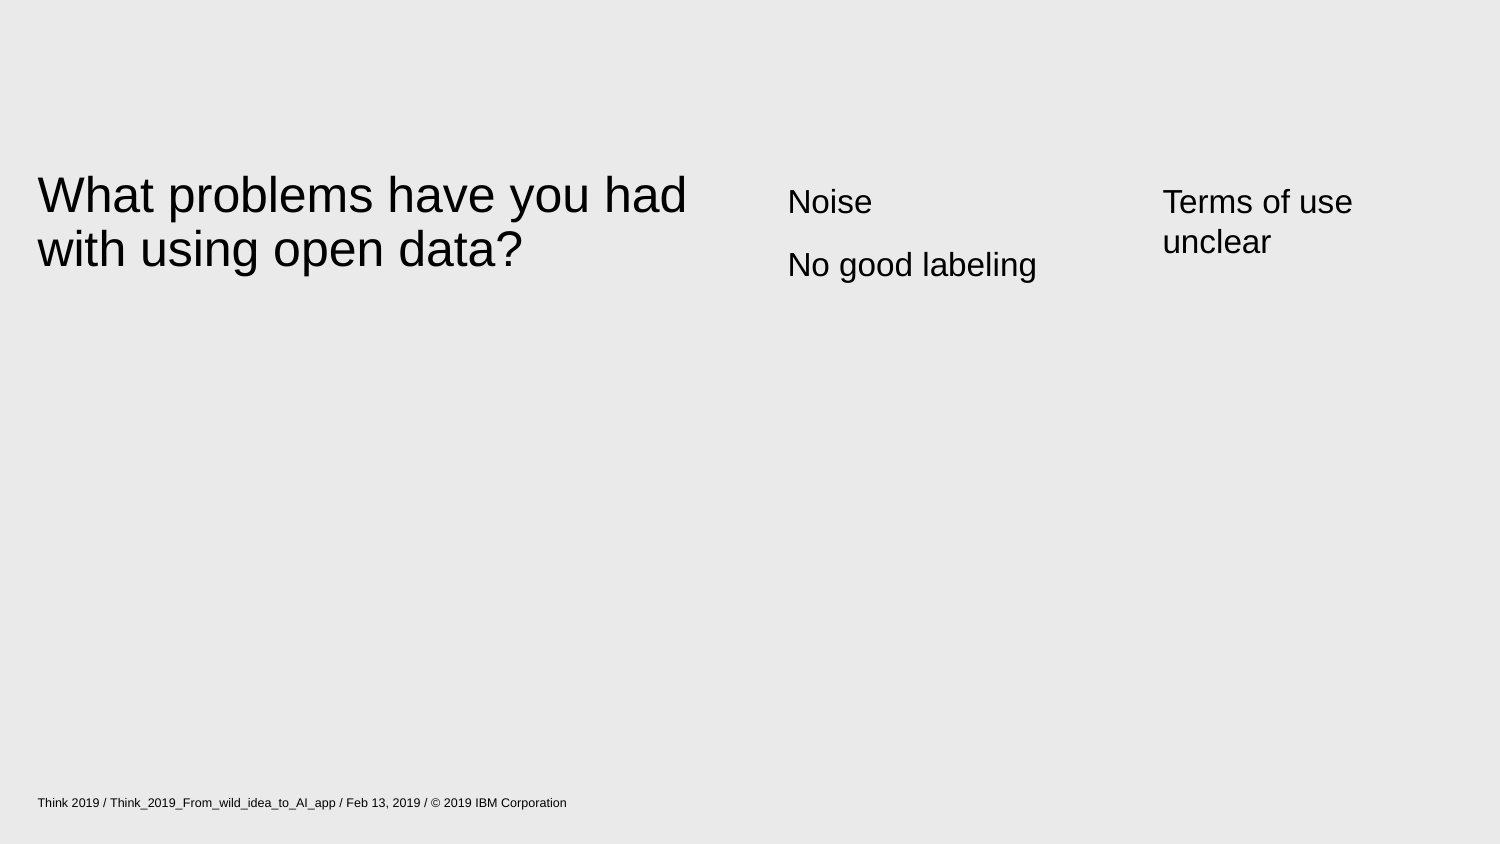

# What problems have you had with using open data?
Noise
No good labeling
Terms of use unclear
Think 2019 / Think_2019_From_wild_idea_to_AI_app / Feb 13, 2019 / © 2019 IBM Corporation